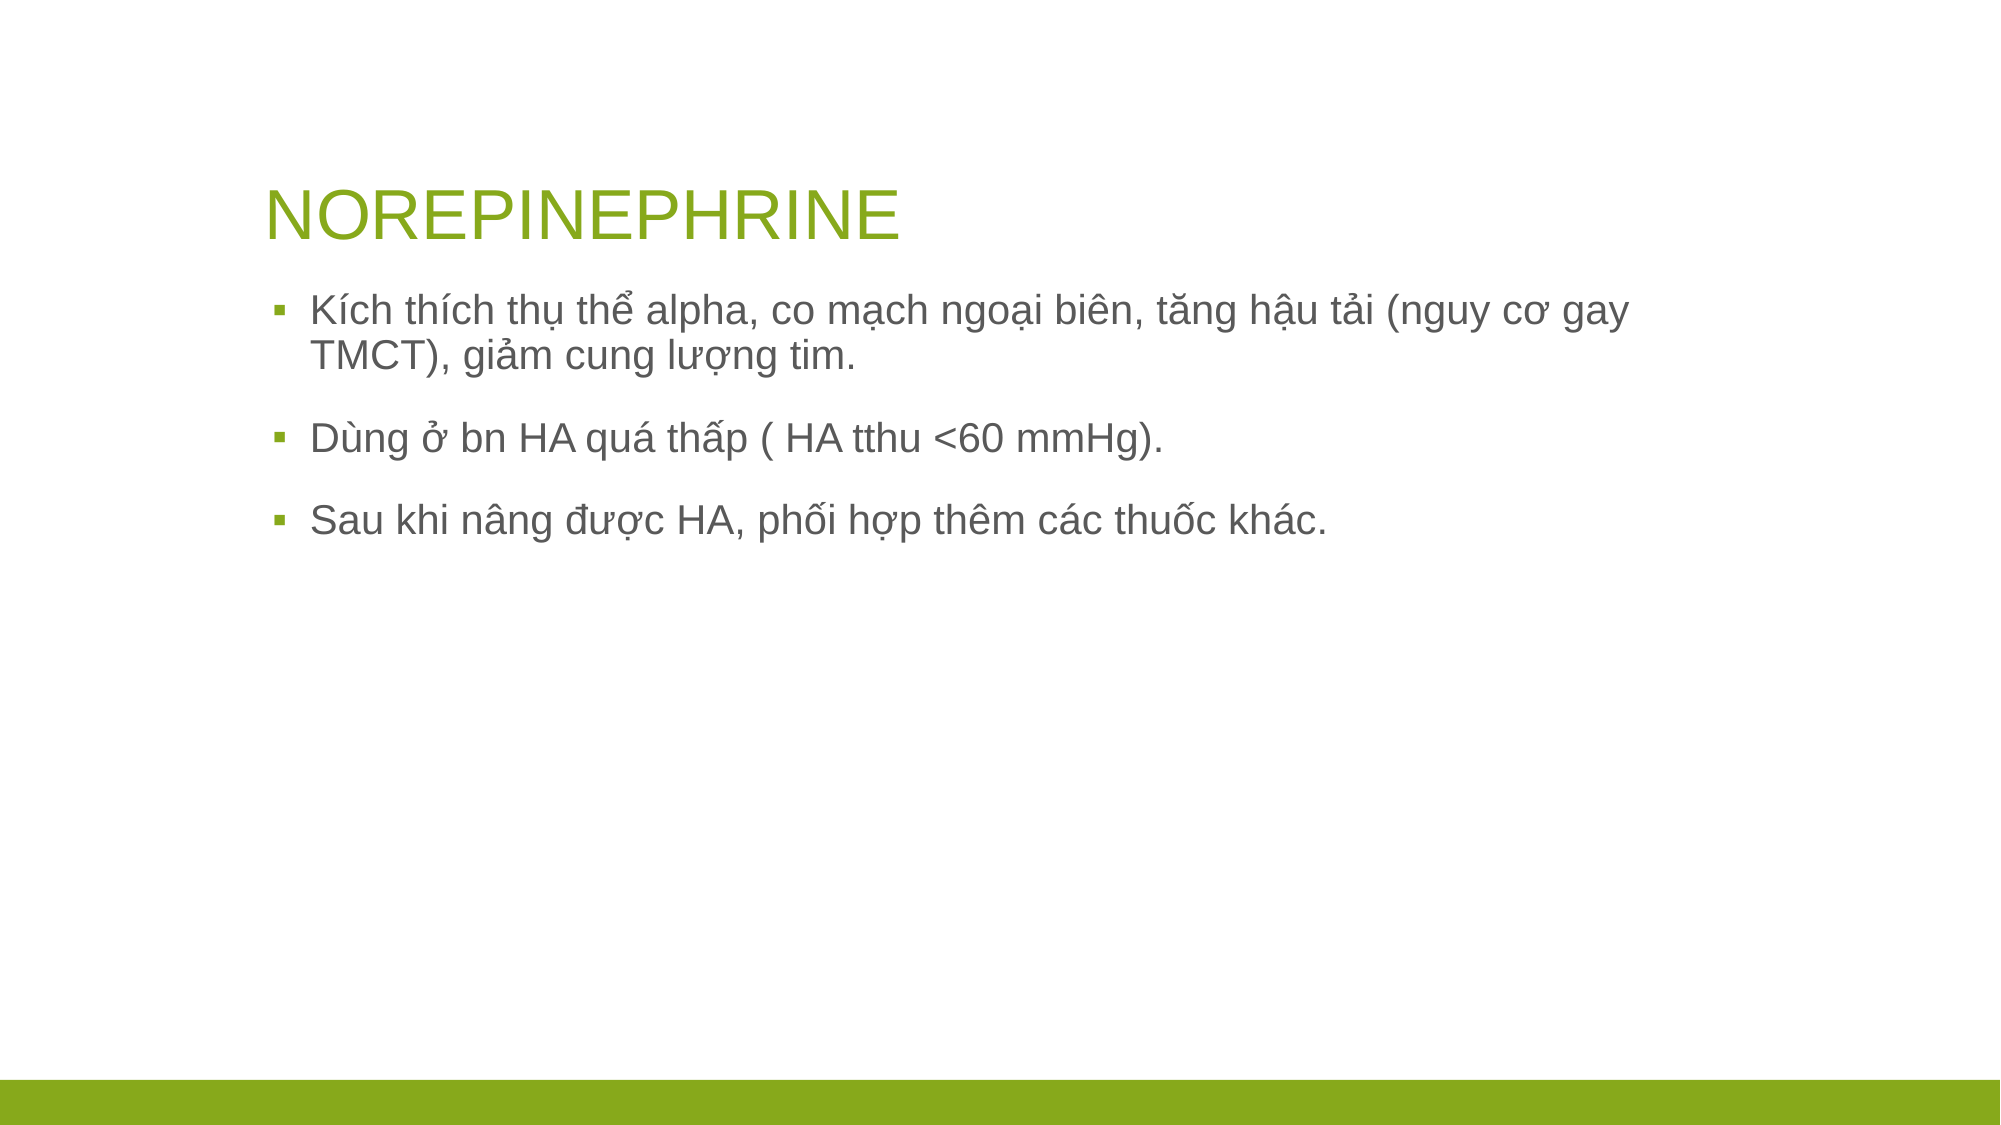

# NOREPINEPHRINE
Kích thích thụ thể alpha, co mạch ngoại biên, tăng hậu tải (nguy cơ gay TMCT), giảm cung lượng tim.
Dùng ở bn HA quá thấp ( HA tthu <60 mmHg).
Sau khi nâng được HA, phối hợp thêm các thuốc khác.